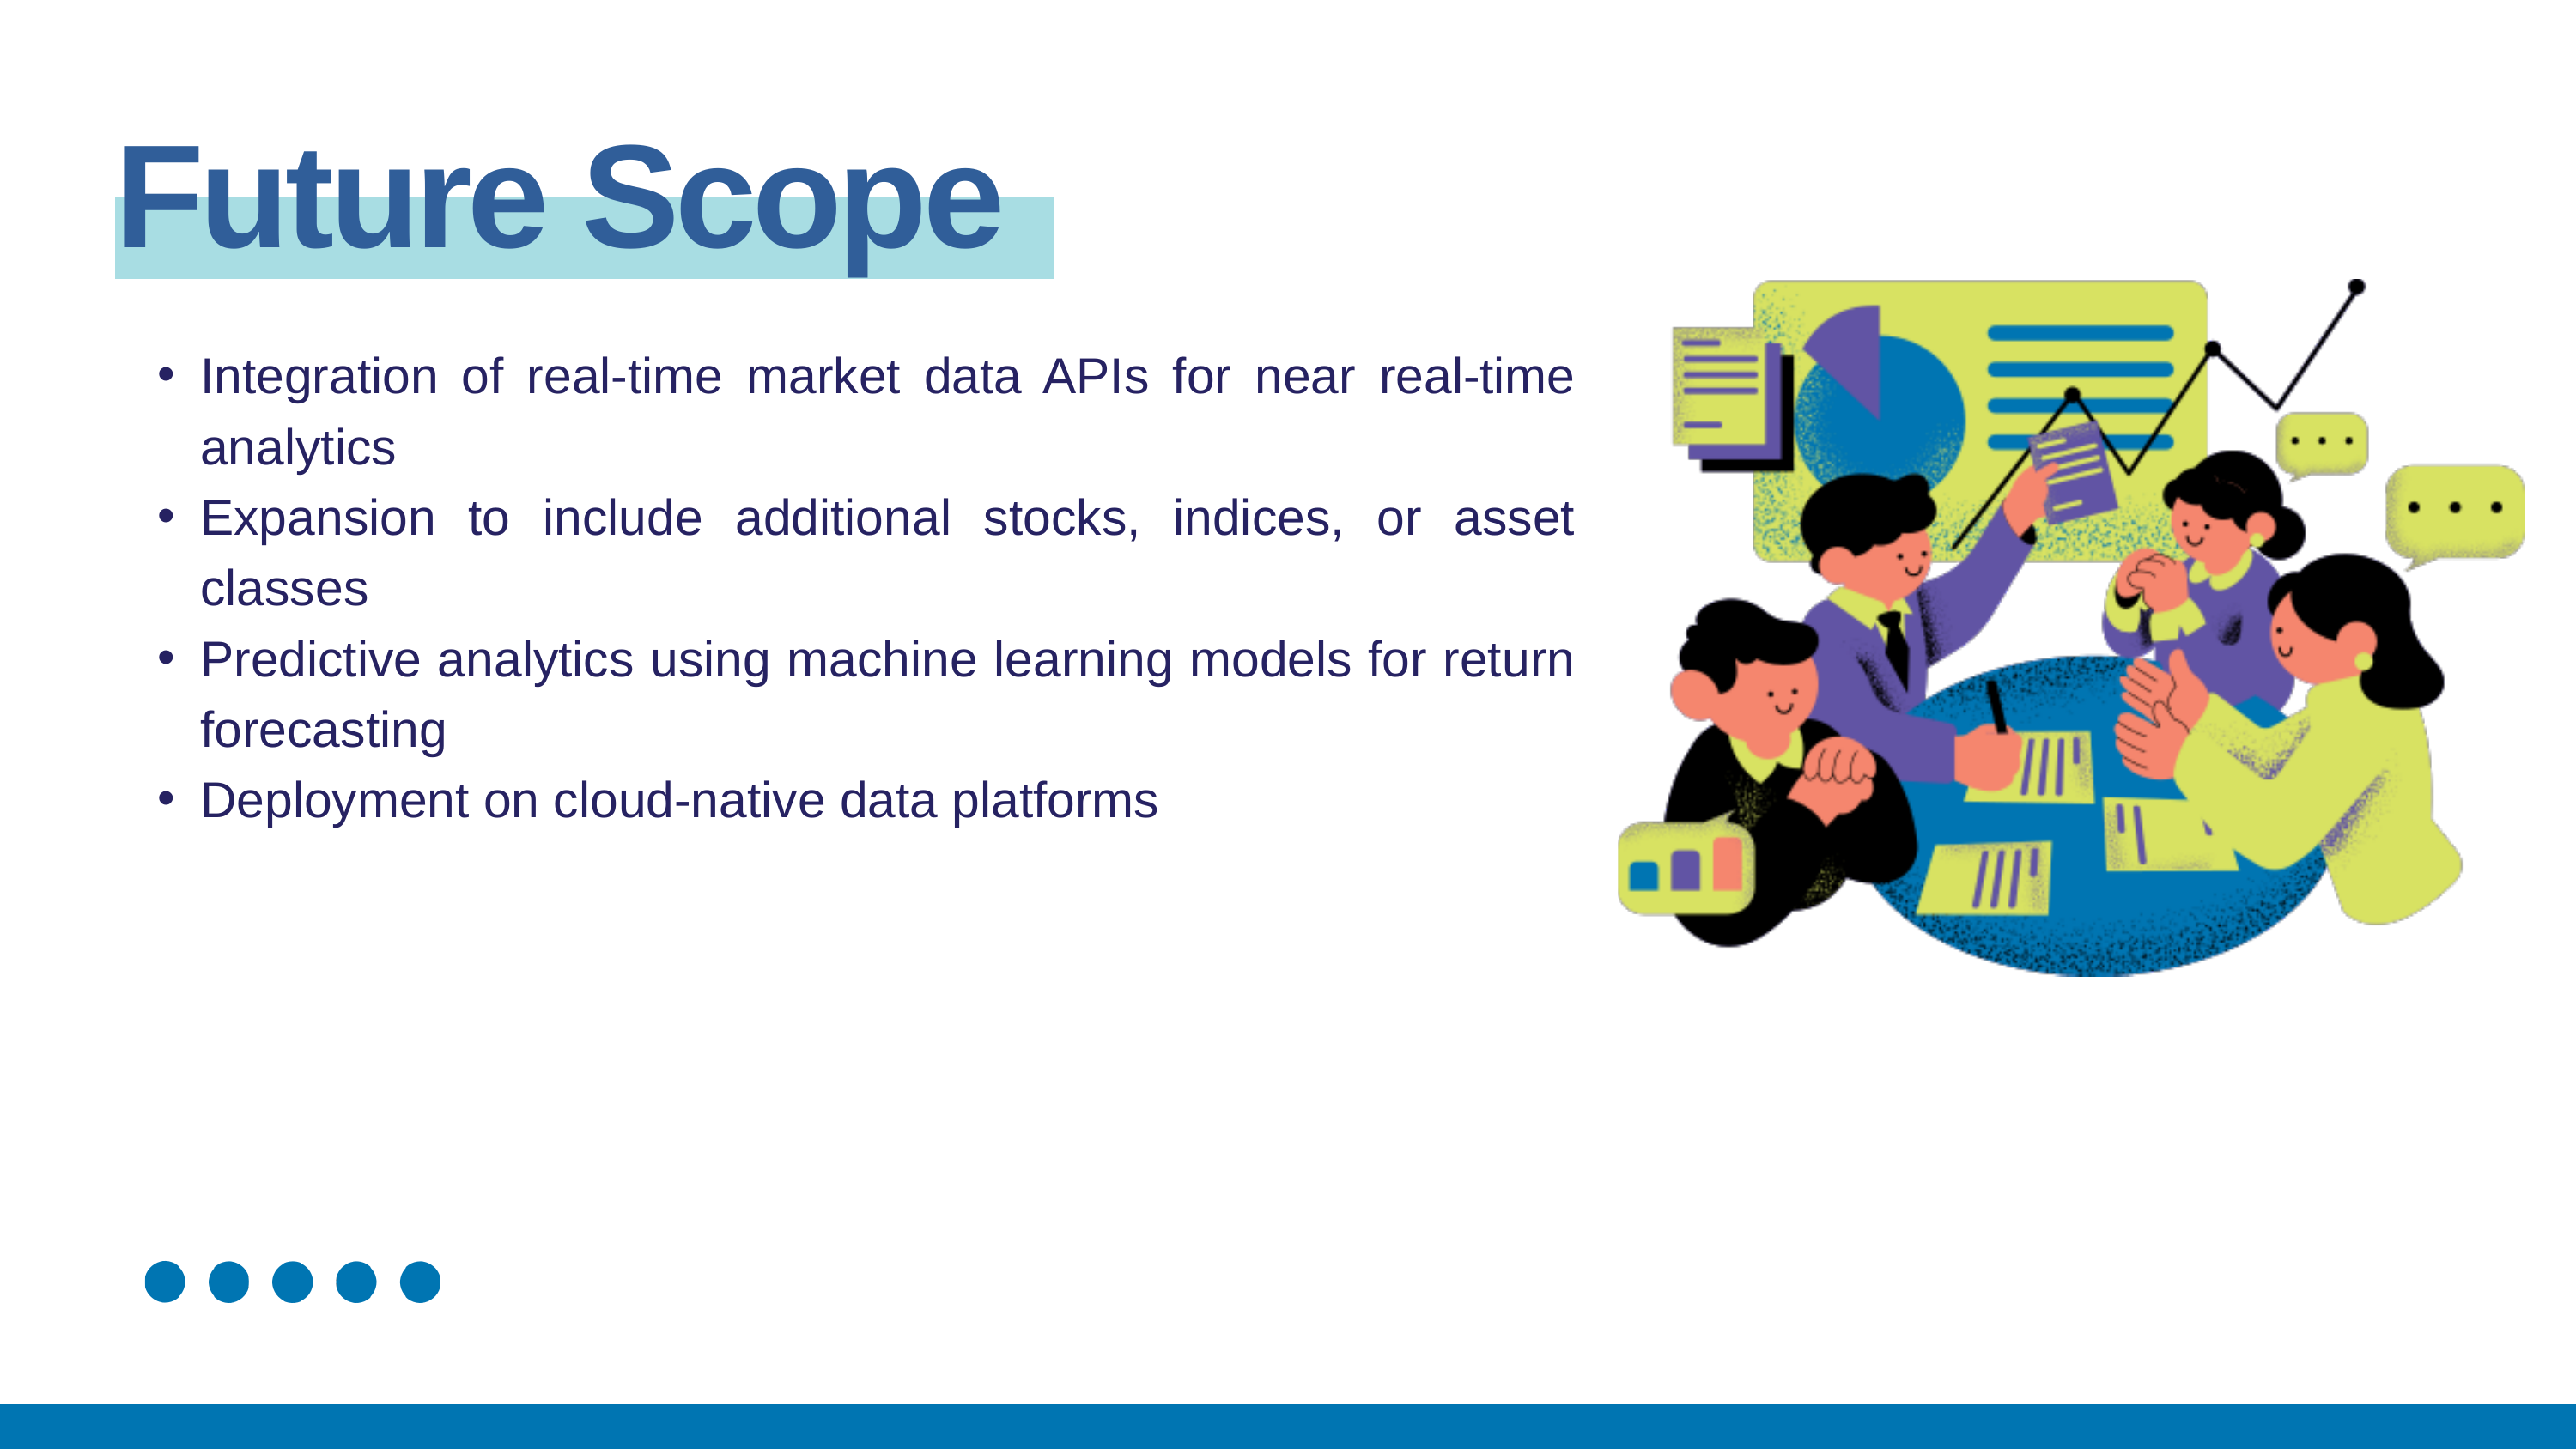

Future Scope

Integration of real-time market data APIs for near real-time analytics
Expansion to include additional stocks, indices, or asset classes
Predictive analytics using machine learning models for return forecasting
Deployment on cloud-native data platforms